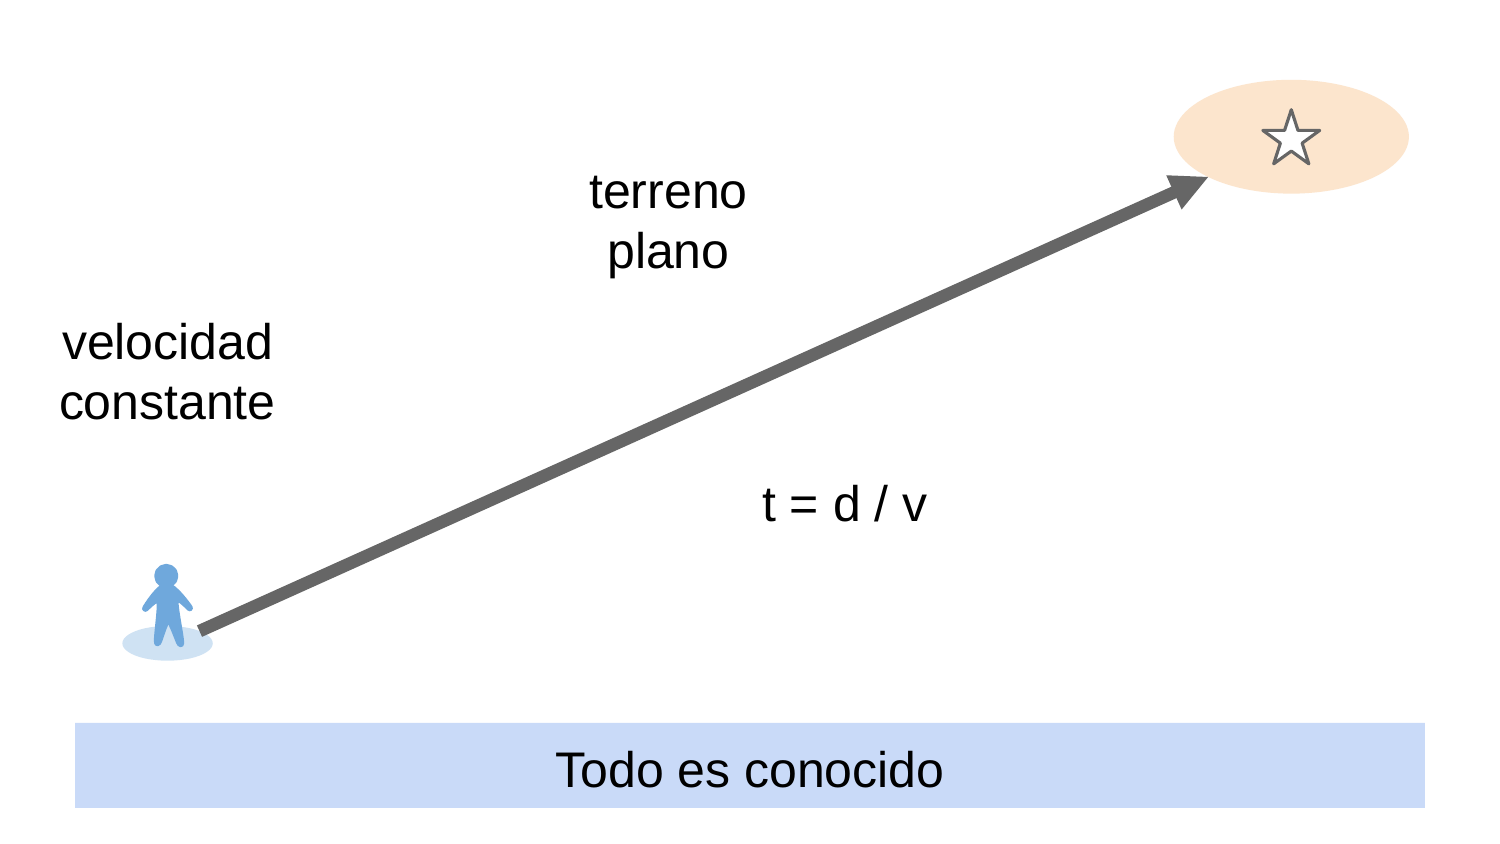

terreno plano

velocidad constante
t = d / v

Todo es conocido